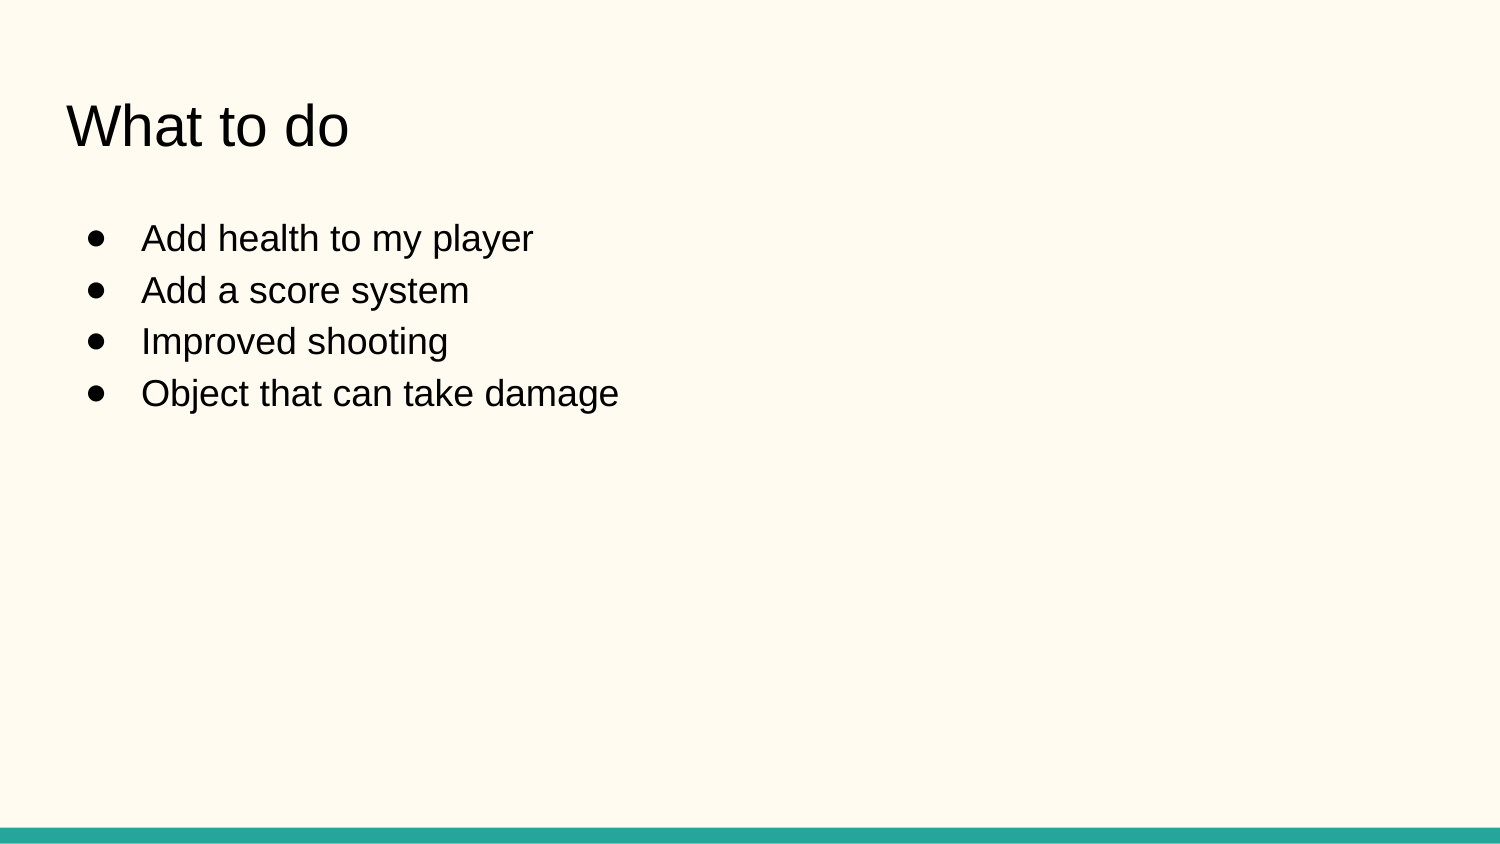

# What to do
Add health to my player
Add a score system
Improved shooting
Object that can take damage